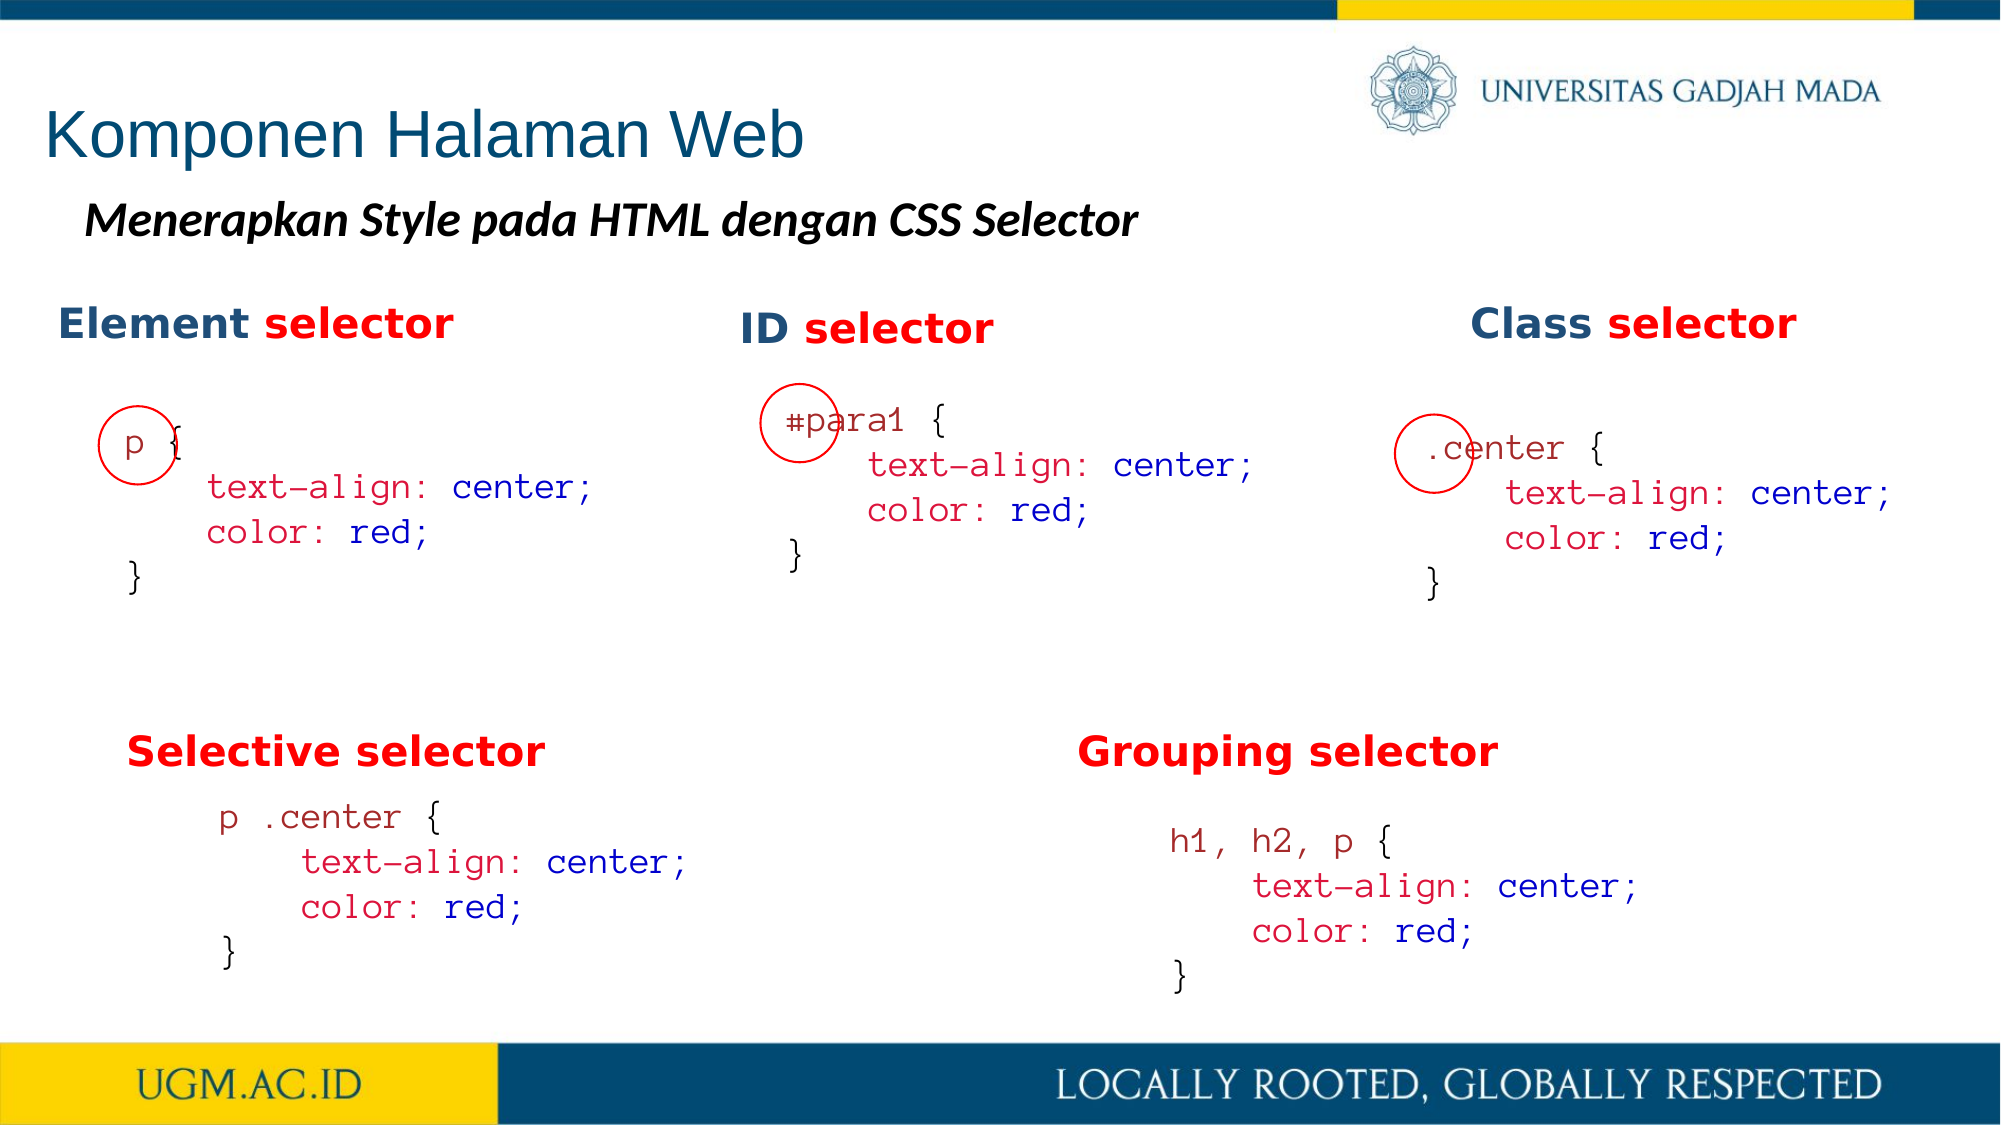

Komponen Halaman Web
Menerapkan Style pada HTML dengan CSS Selector
Class selector
Element selector
ID selector

#para1 {
    text-align: center;
    color: red;
}

p {
    text-align: center;
    color: red;
}
.center {
    text-align: center;
    color: red;
}

Grouping selector
Selective selector
p .center {
    text-align: center;
    color: red;
}
h1, h2, p {
    text-align: center;
    color: red;
}